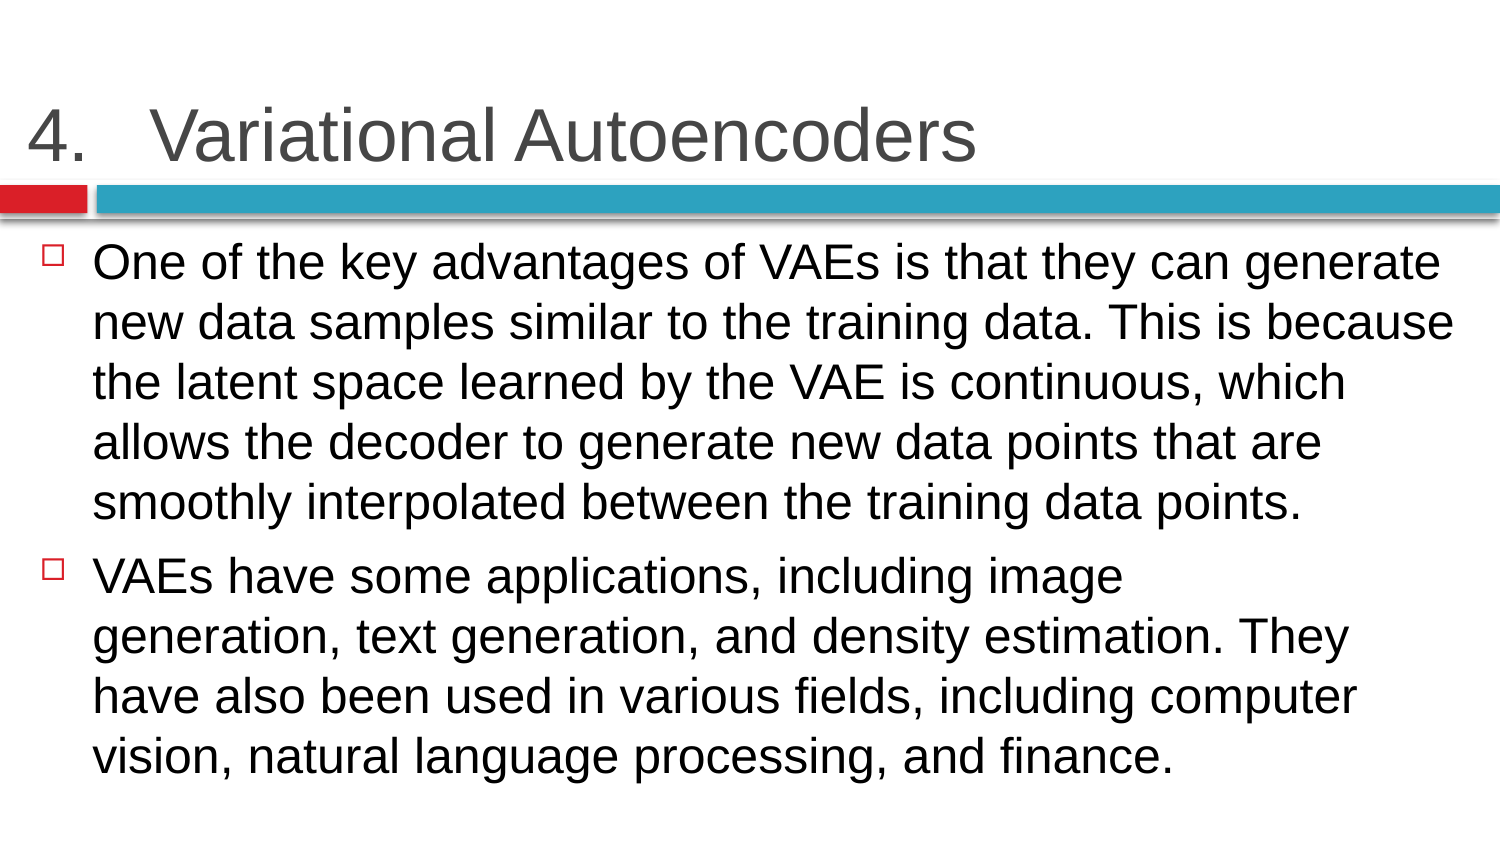

# Variational Autoencoders
One of the key advantages of VAEs is that they can generate new data samples similar to the training data. This is because the latent space learned by the VAE is continuous, which allows the decoder to generate new data points that are smoothly interpolated between the training data points.
VAEs have some applications, including image generation, text generation, and density estimation. They have also been used in various fields, including computer vision, natural language processing, and finance.